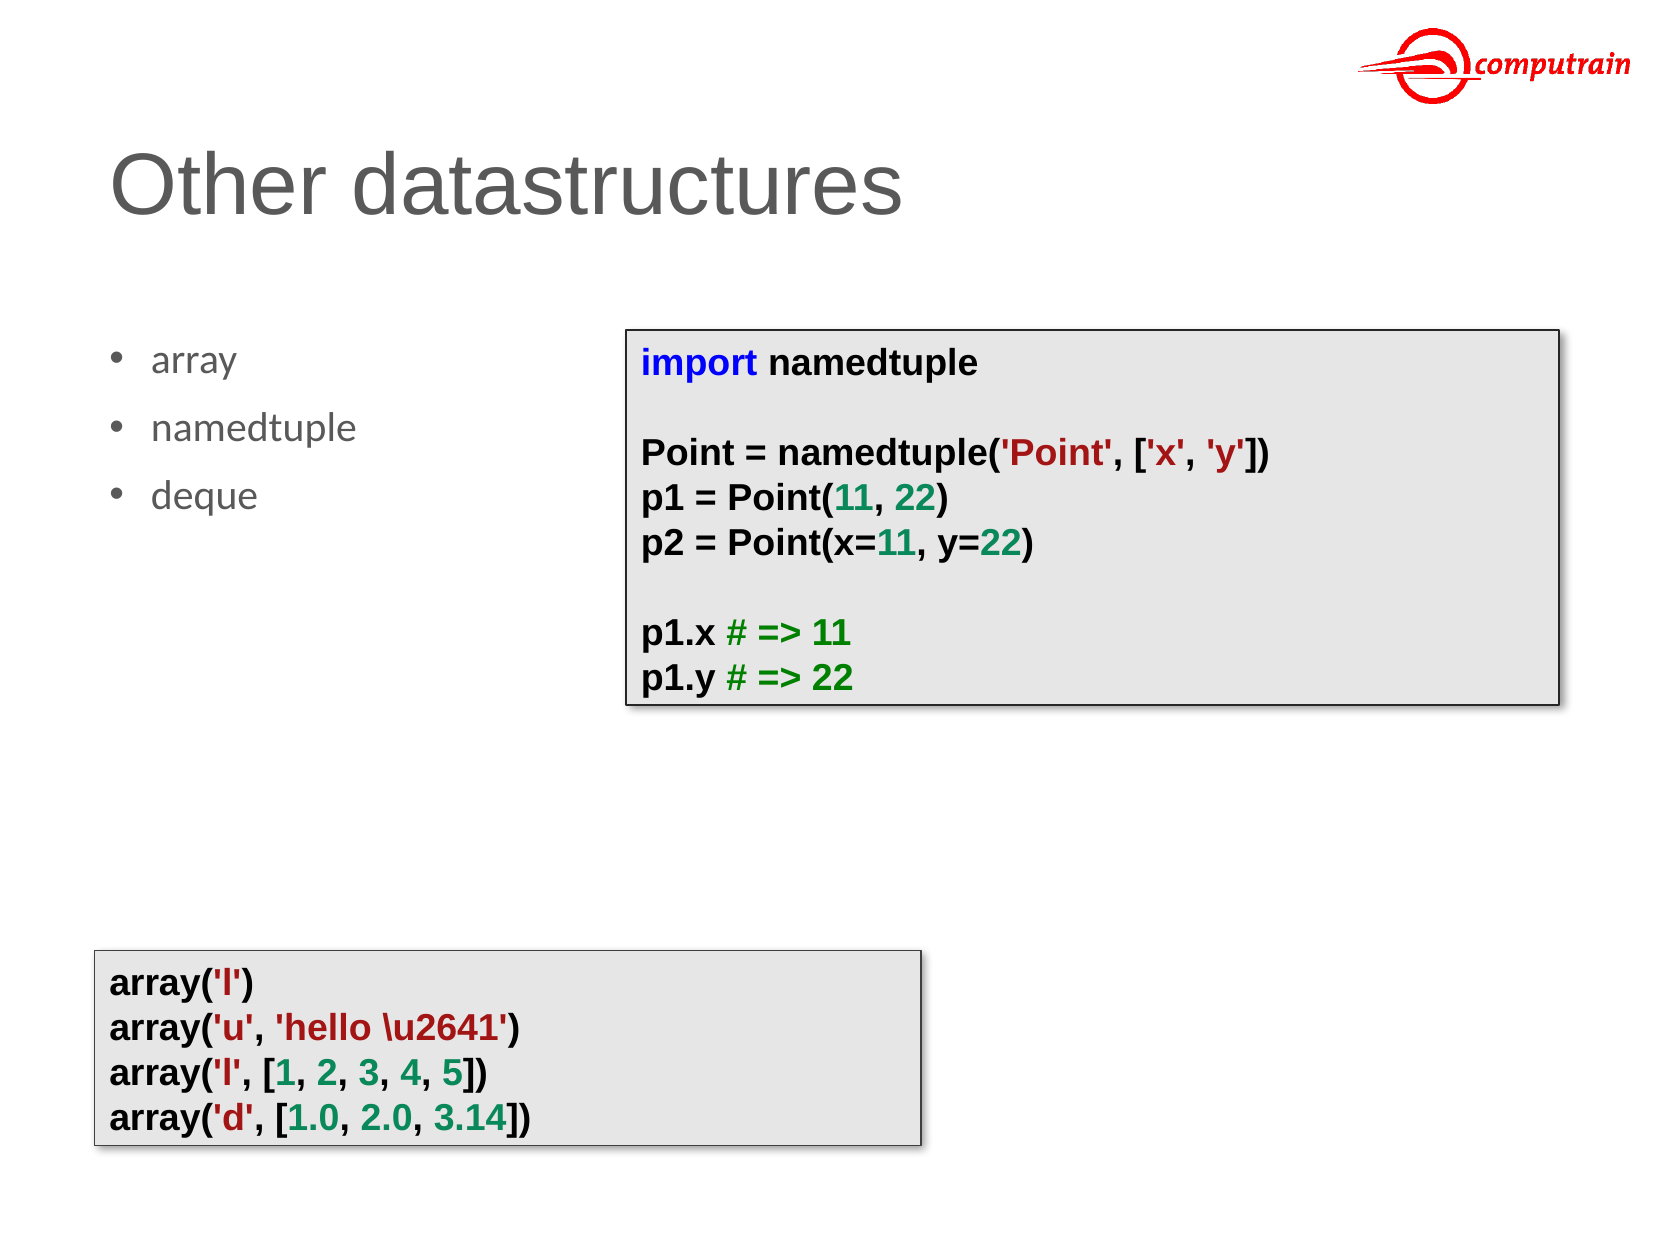

# Other datastructures
array
namedtuple
deque

import namedtuple
Point = namedtuple('Point', ['x', 'y'])
p1 = Point(11, 22)
p2 = Point(x=11, y=22)
p1.x # => 11
p1.y # => 22
array('l')
array('u', 'hello \u2641')
array('l', [1, 2, 3, 4, 5])
array('d', [1.0, 2.0, 3.14])